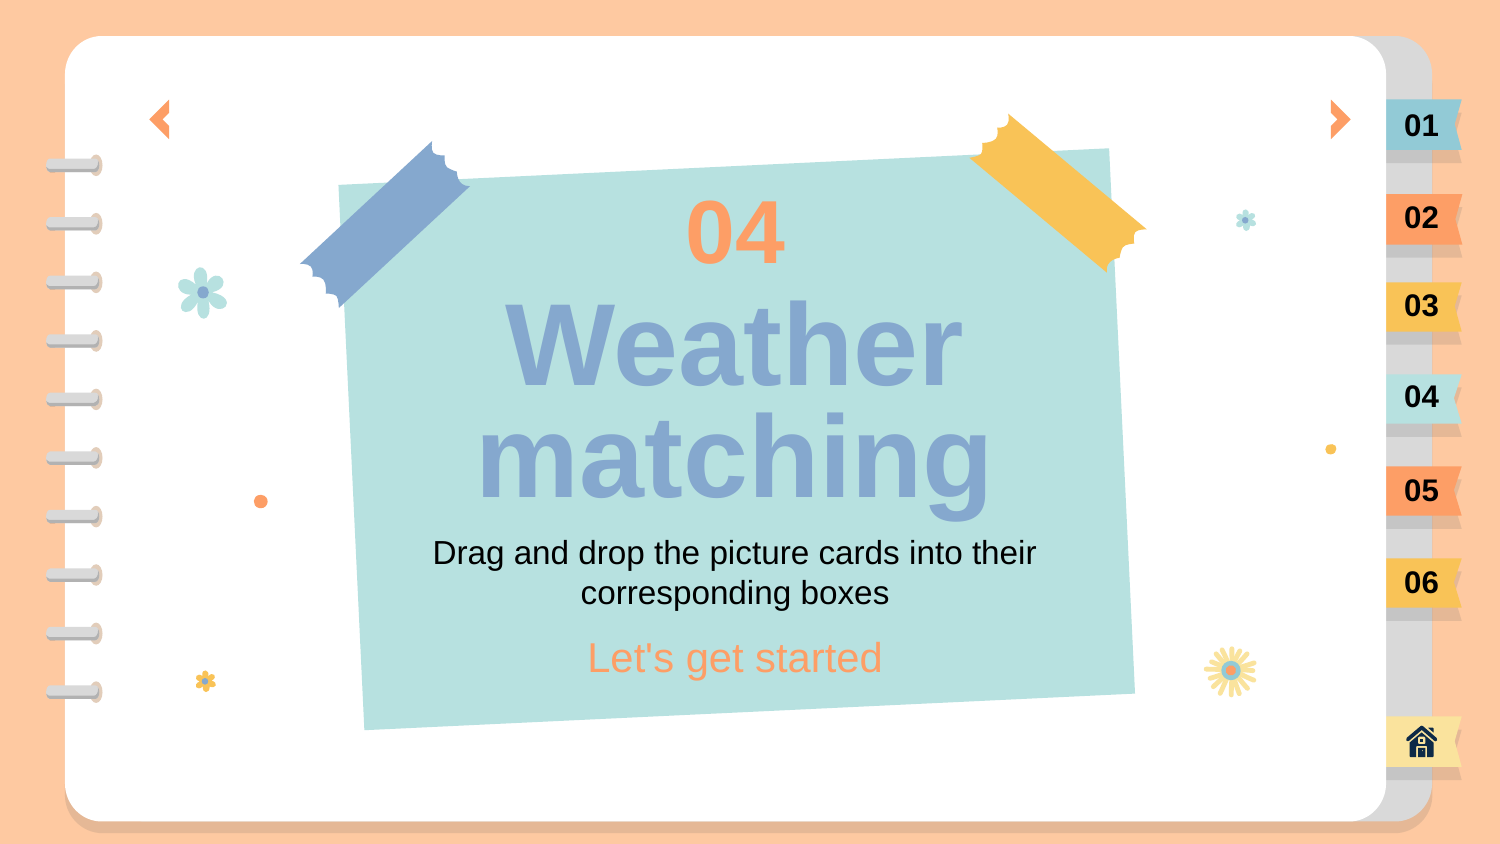

01

04
02
03
# Weather matching
04
05
Drag and drop the picture cards into their corresponding boxes
06
Let's get started